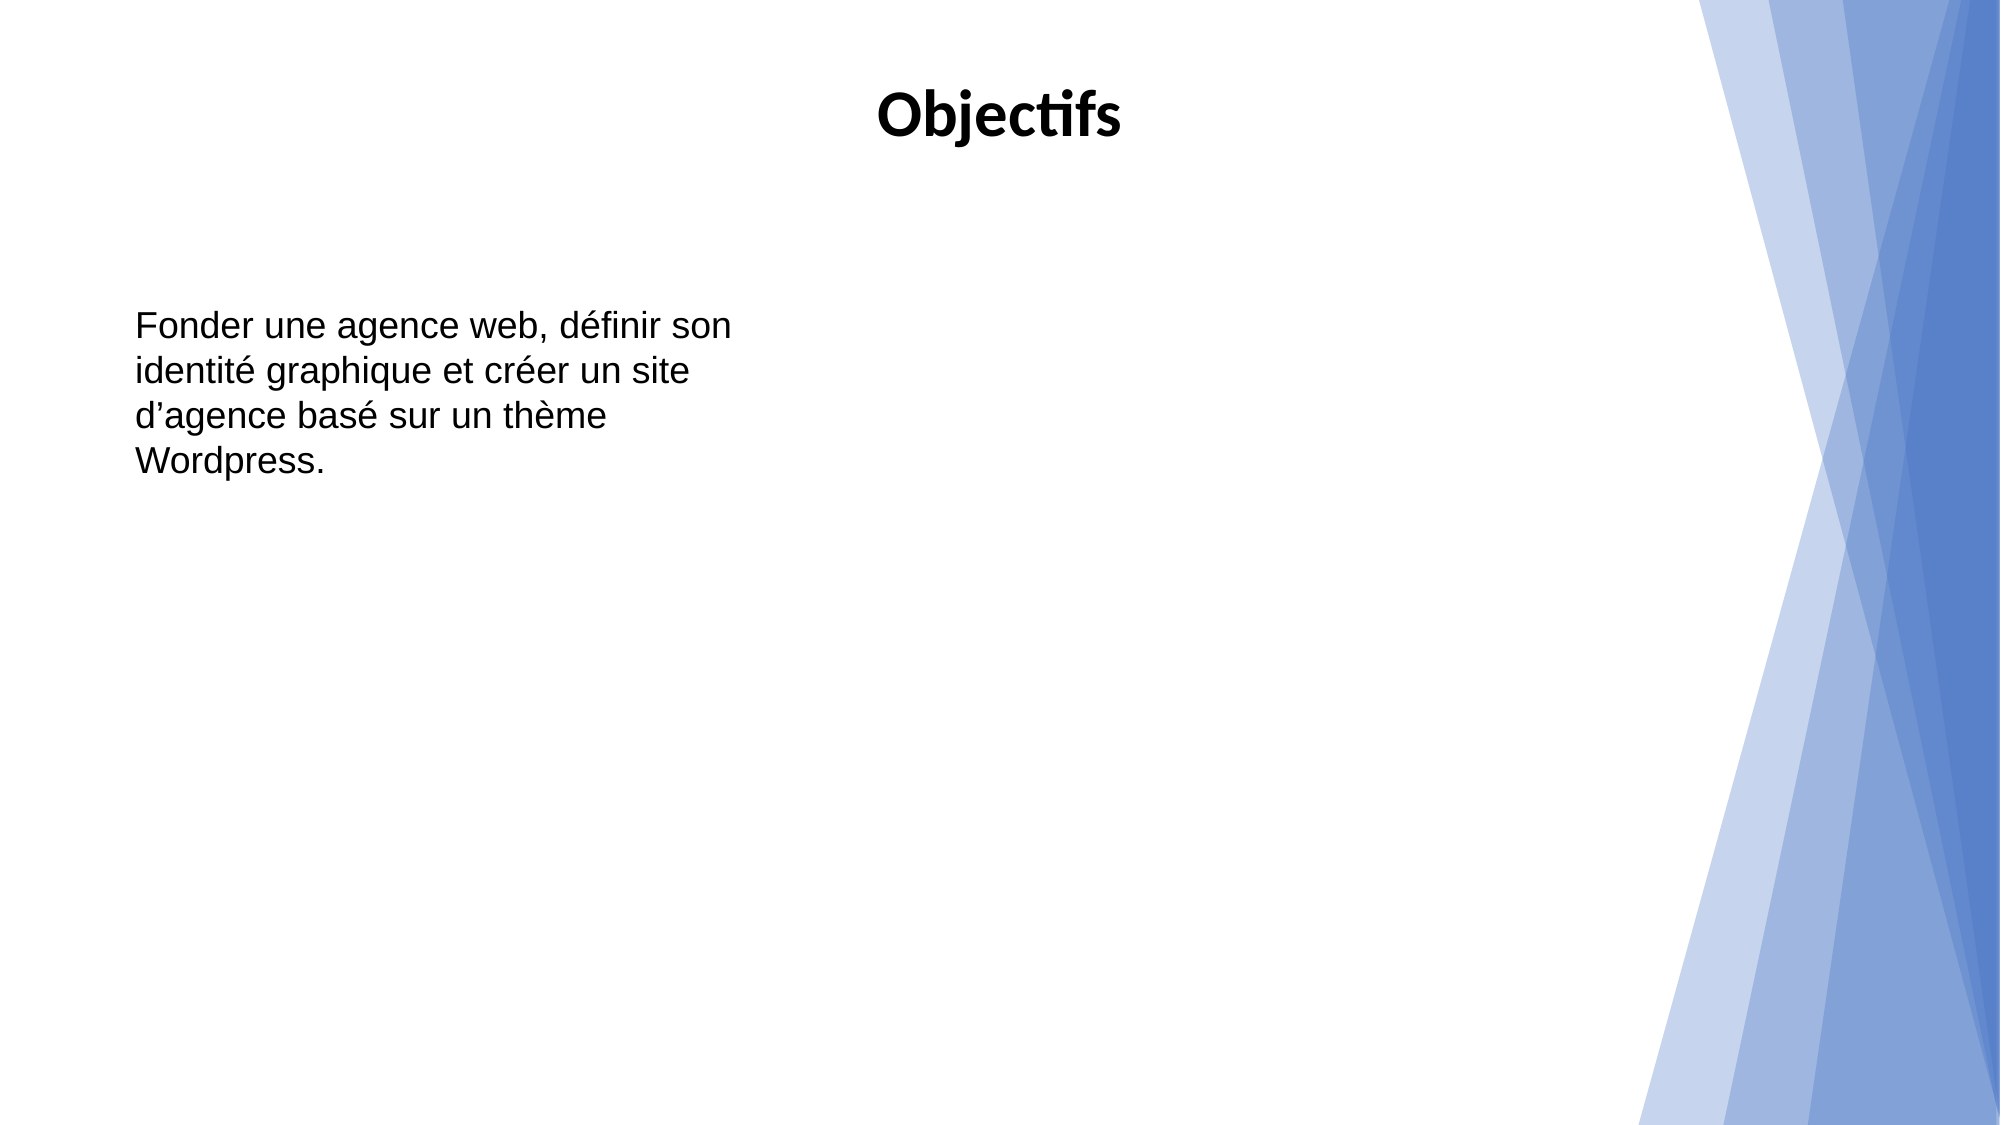

Objectifs
Fonder une agence web, définir son identité graphique et créer un site d’agence basé sur un thème Wordpress.